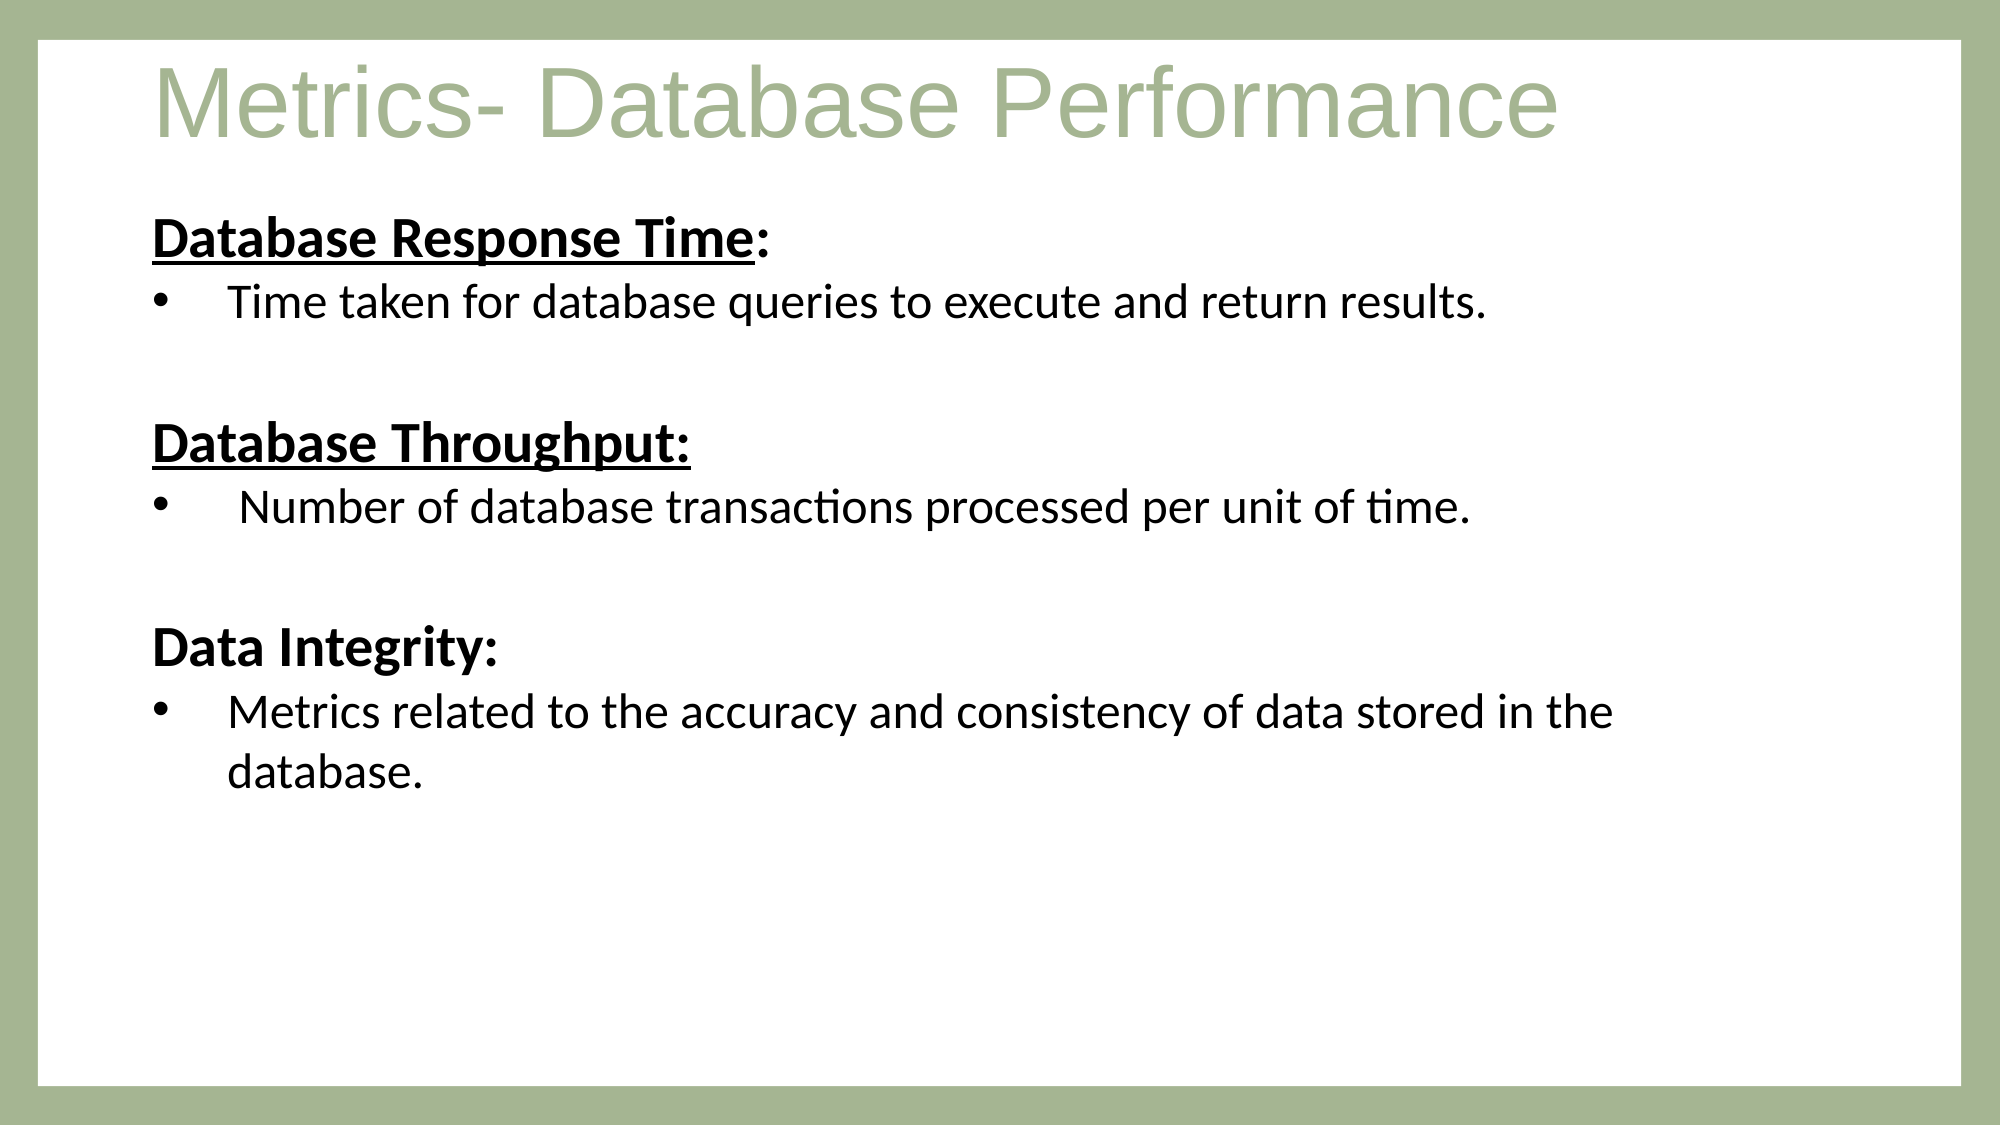

# Metrics- Database Performance
Database Response Time:
Time taken for database queries to execute and return results.

Database Throughput:
 Number of database transactions processed per unit of time.

Data Integrity:
Metrics related to the accuracy and consistency of data stored in the database.